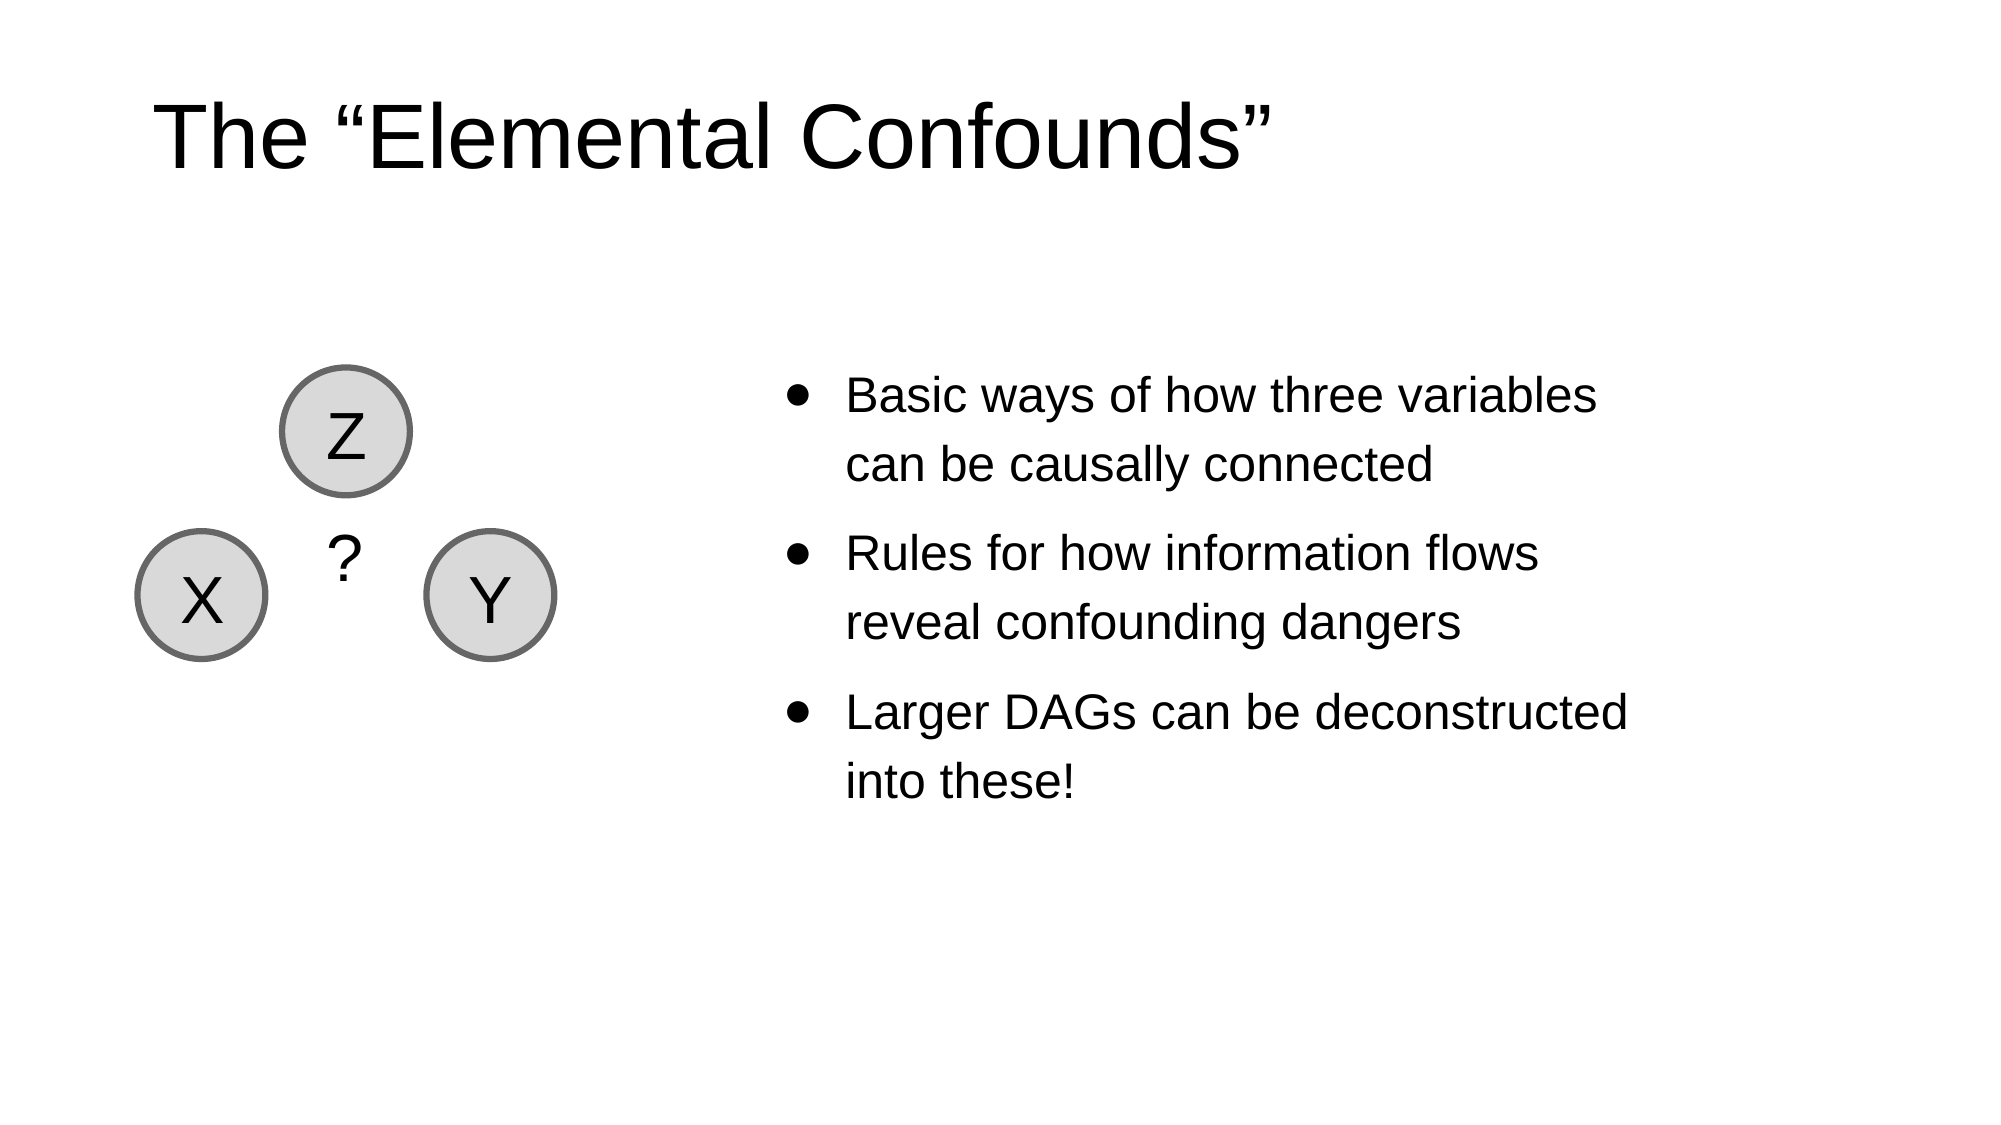

# The “Elemental Confounds”
Basic ways of how three variables can be causally connected
Rules for how information flows reveal confounding dangers
Larger DAGs can be deconstructed into these!

Z
?

X

Y